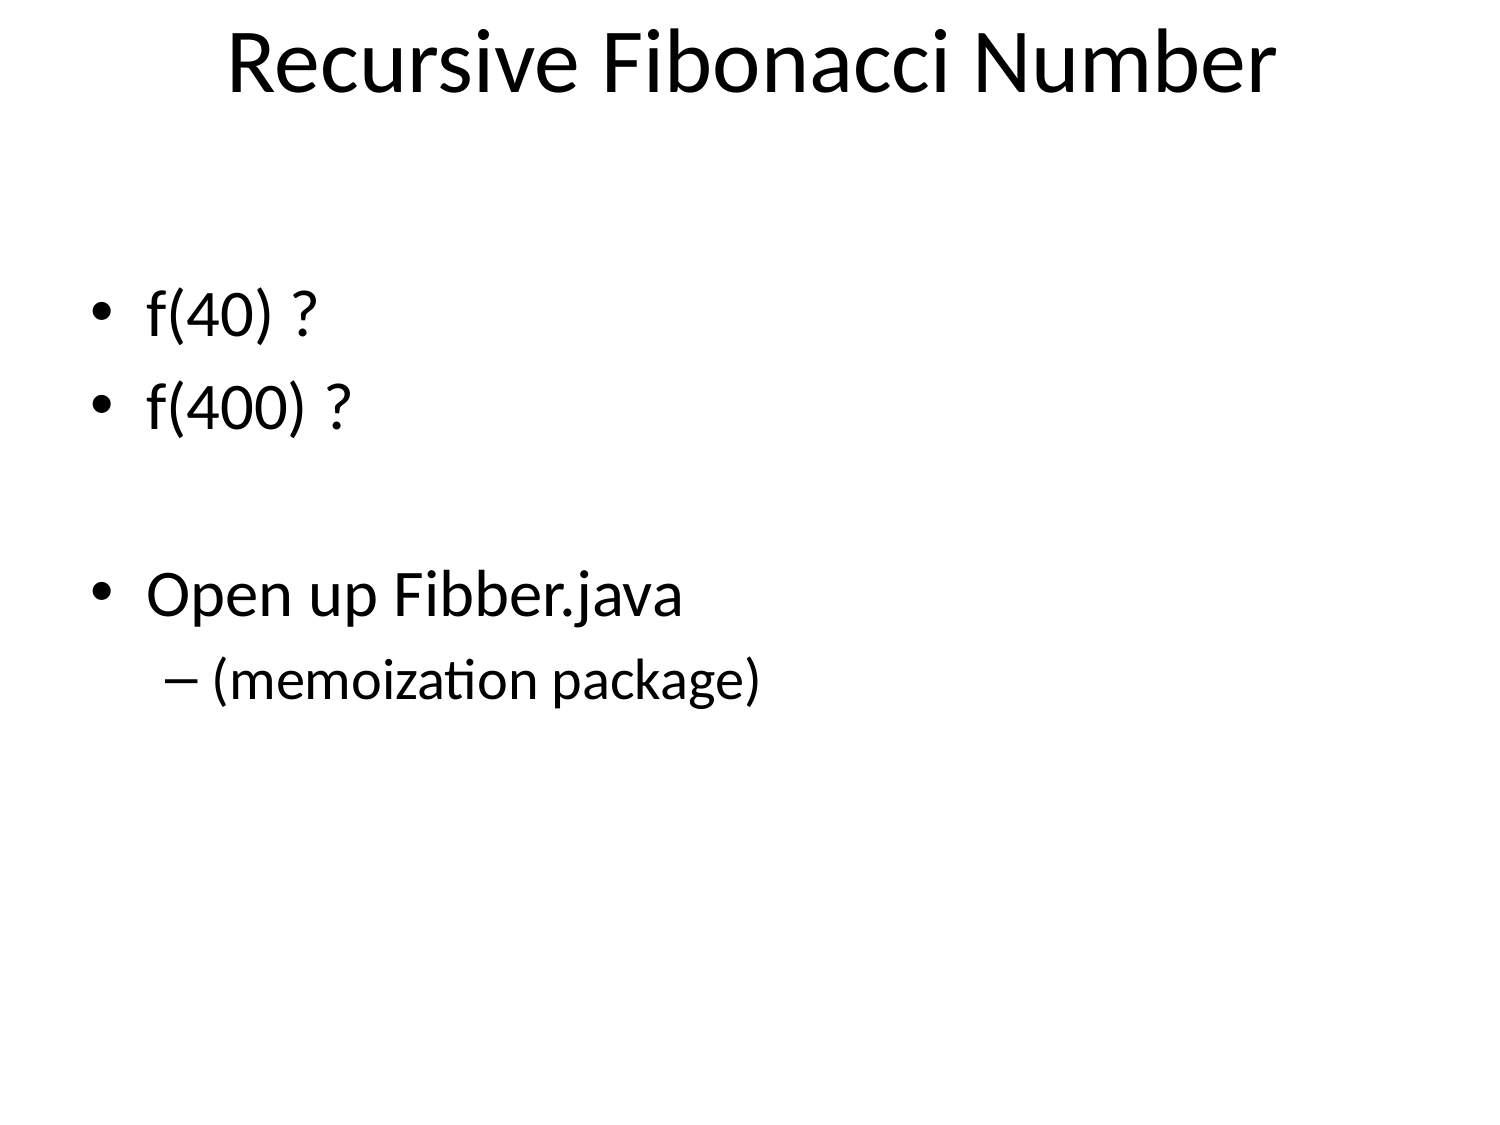

Recursive Fibonacci Number
f(40) ?
f(400) ?

Open up Fibber.java
(memoization package)